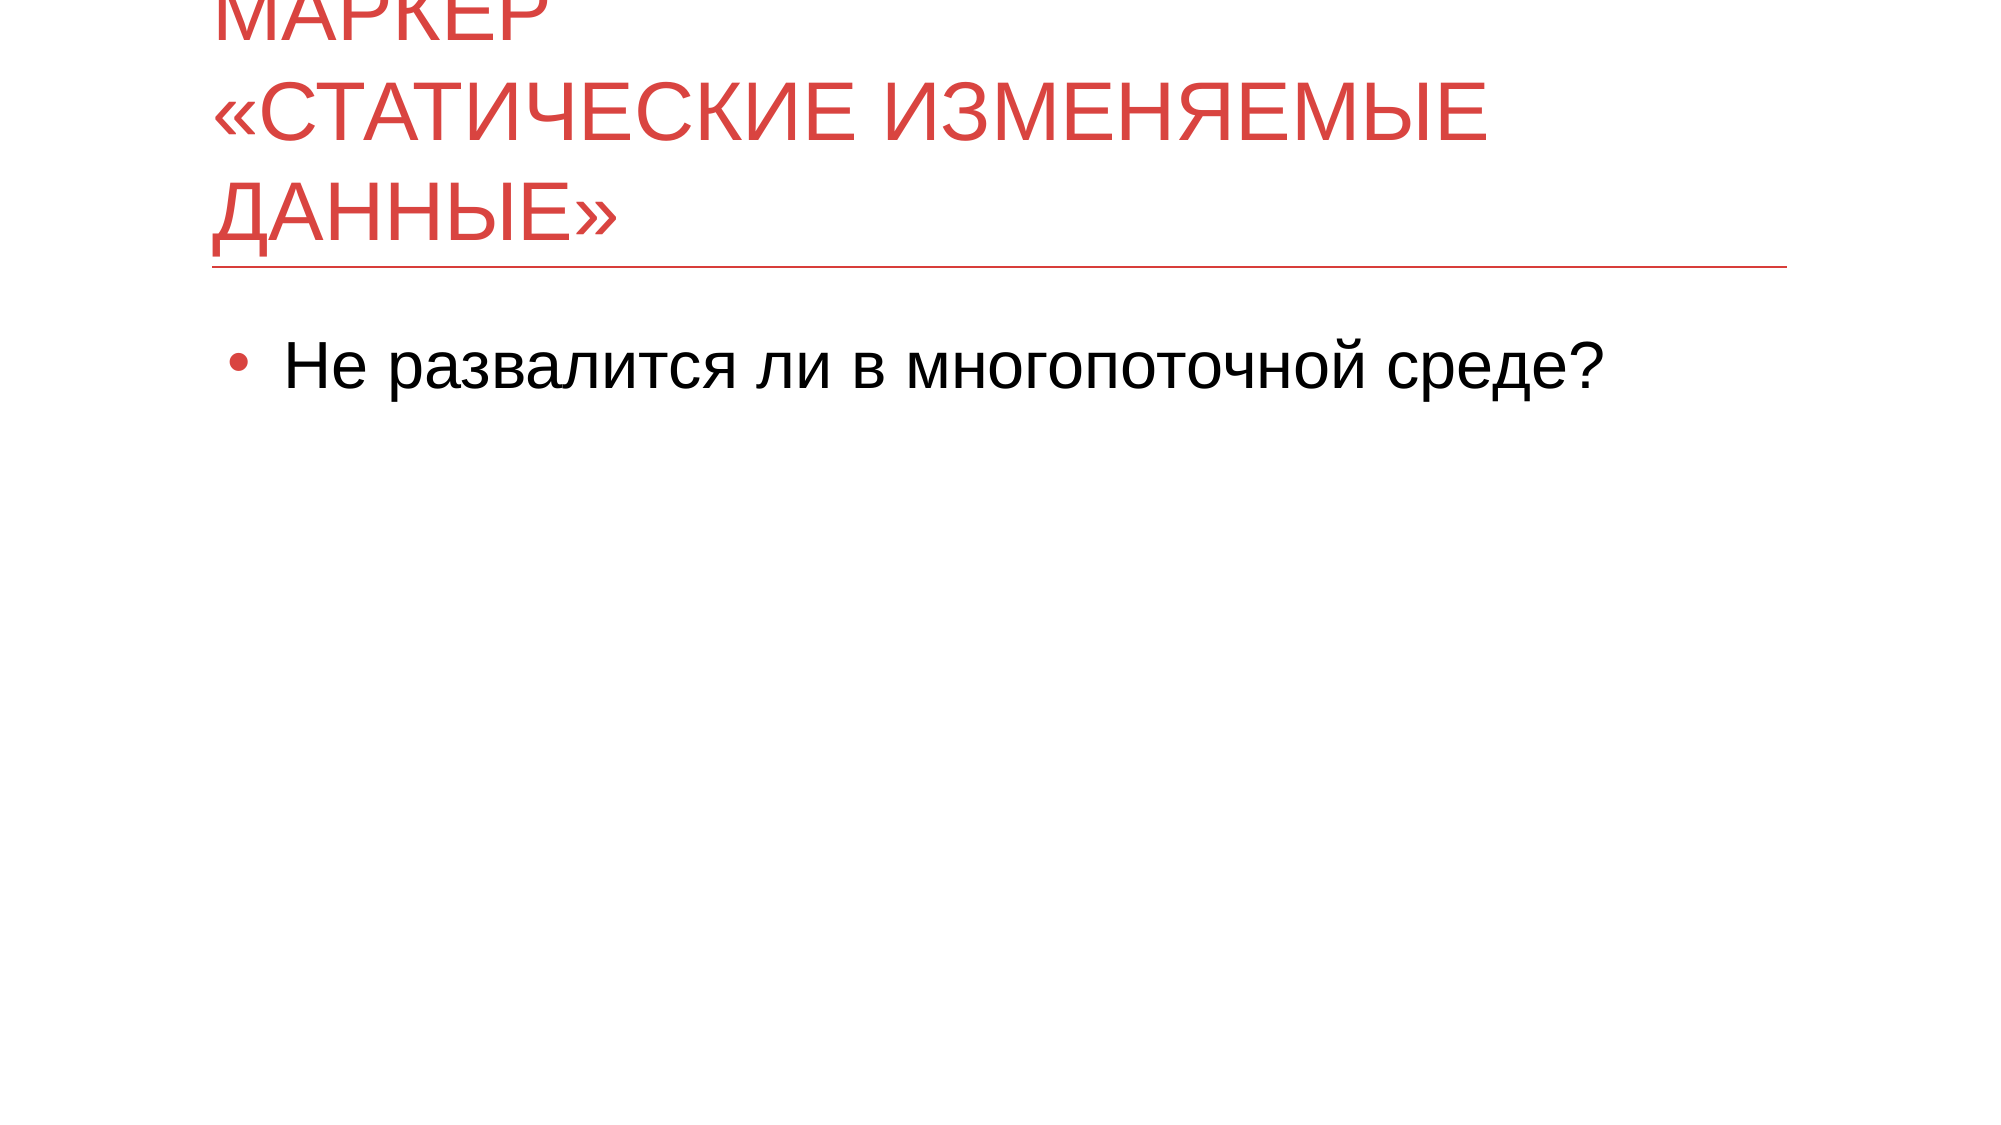

# Маркер «Статические изменяемые данные»
Не развалится ли в многопоточной среде?